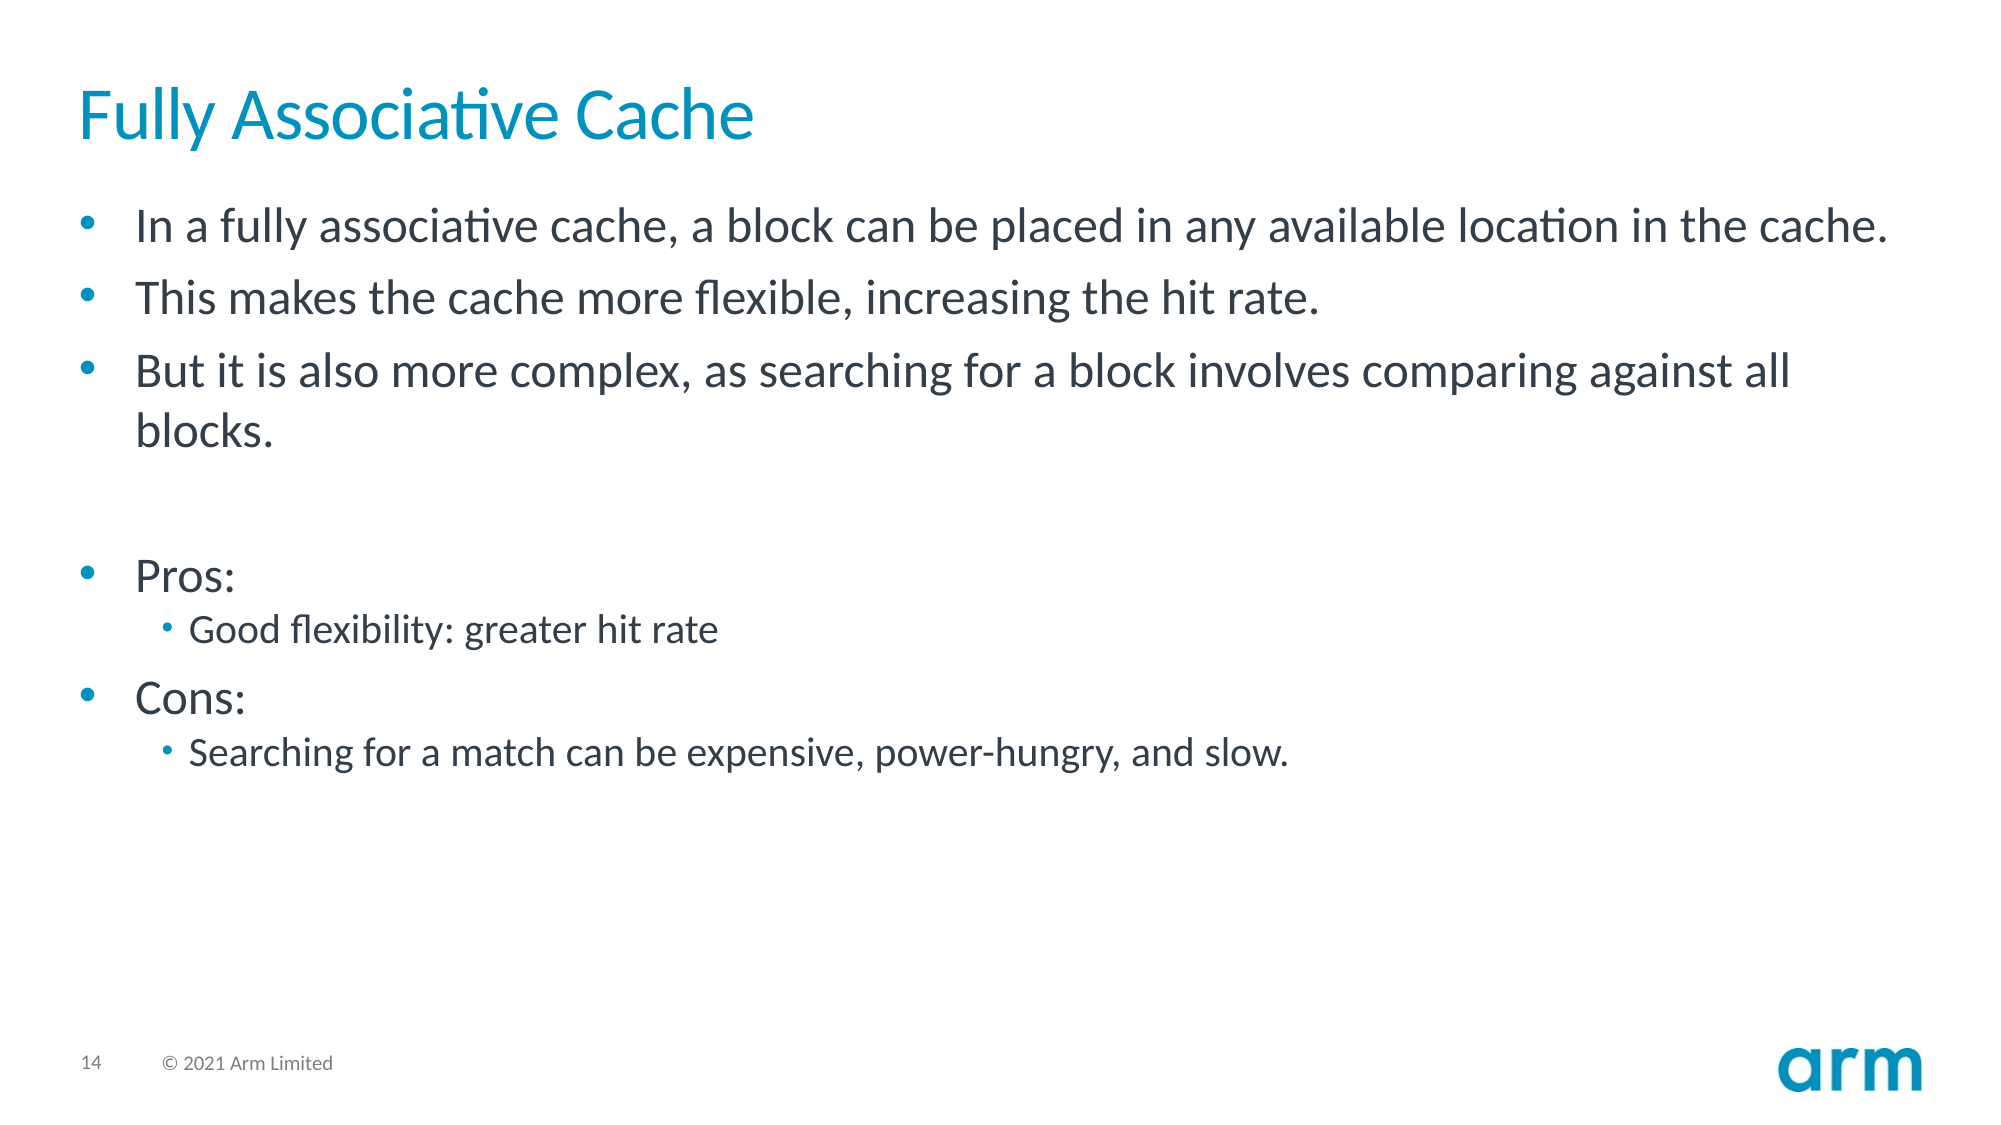

# Fully Associative Cache
In a fully associative cache, a block can be placed in any available location in the cache.
This makes the cache more flexible, increasing the hit rate.
But it is also more complex, as searching for a block involves comparing against all blocks.

Pros:
Good flexibility: greater hit rate
Cons:
Searching for a match can be expensive, power-hungry, and slow.